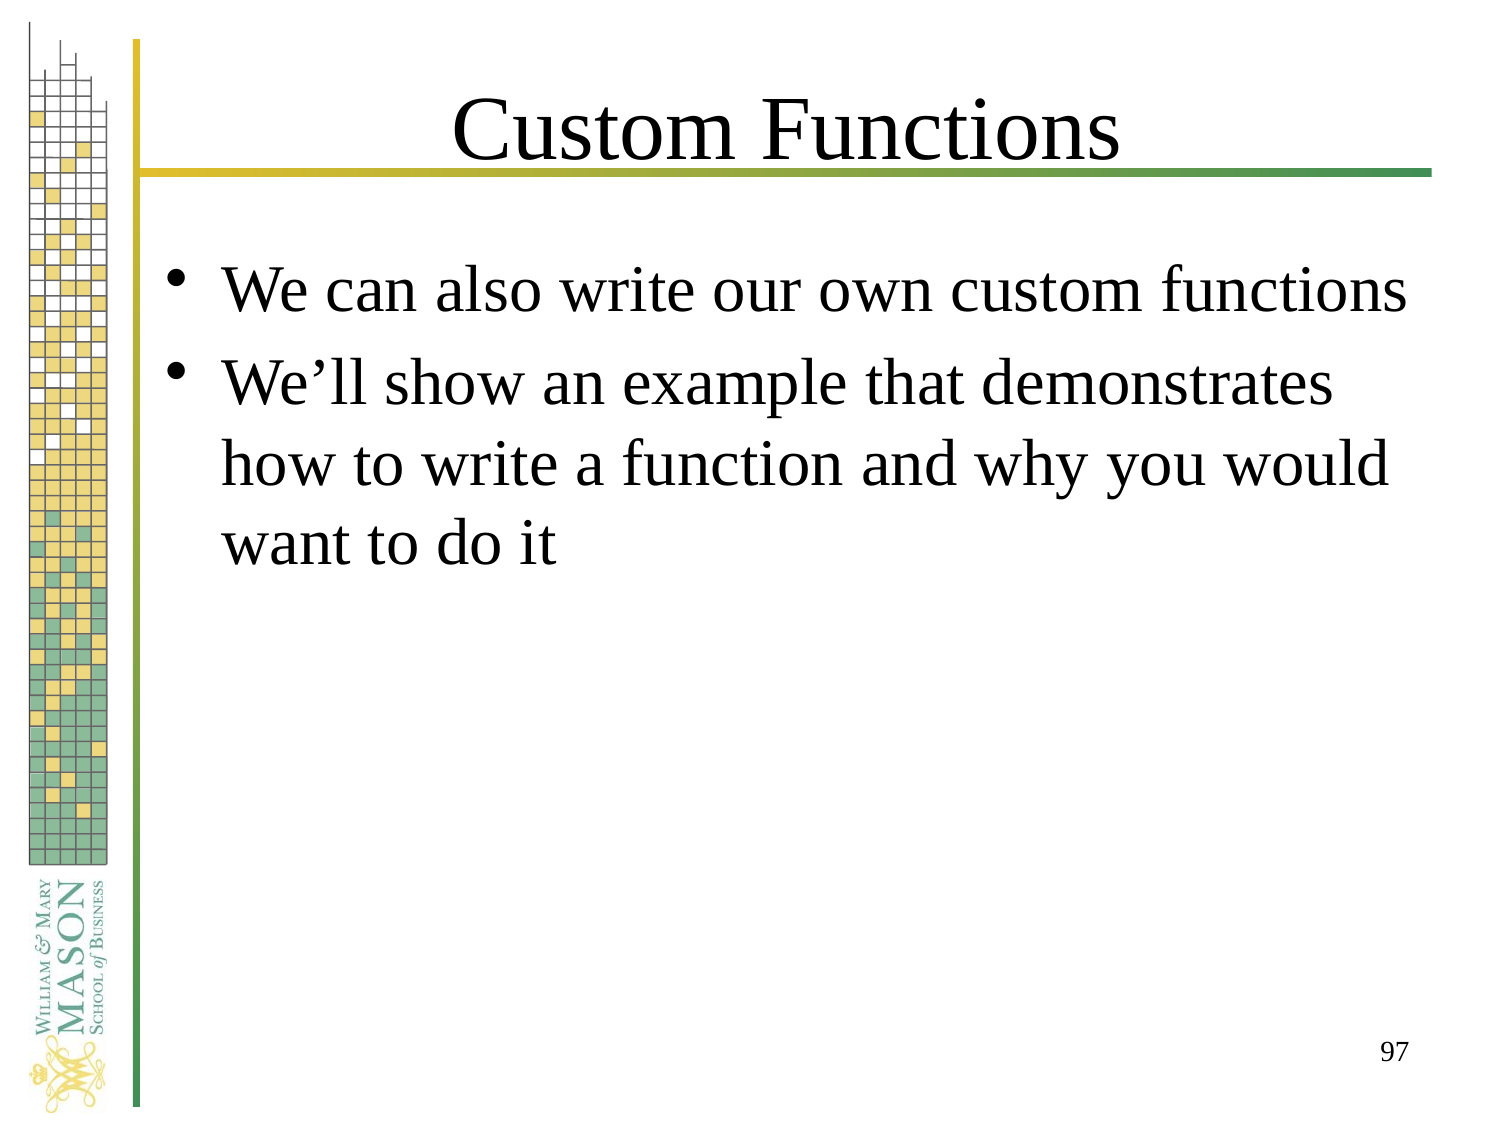

# Custom Functions
We can also write our own custom functions
We’ll show an example that demonstrates how to write a function and why you would want to do it
97